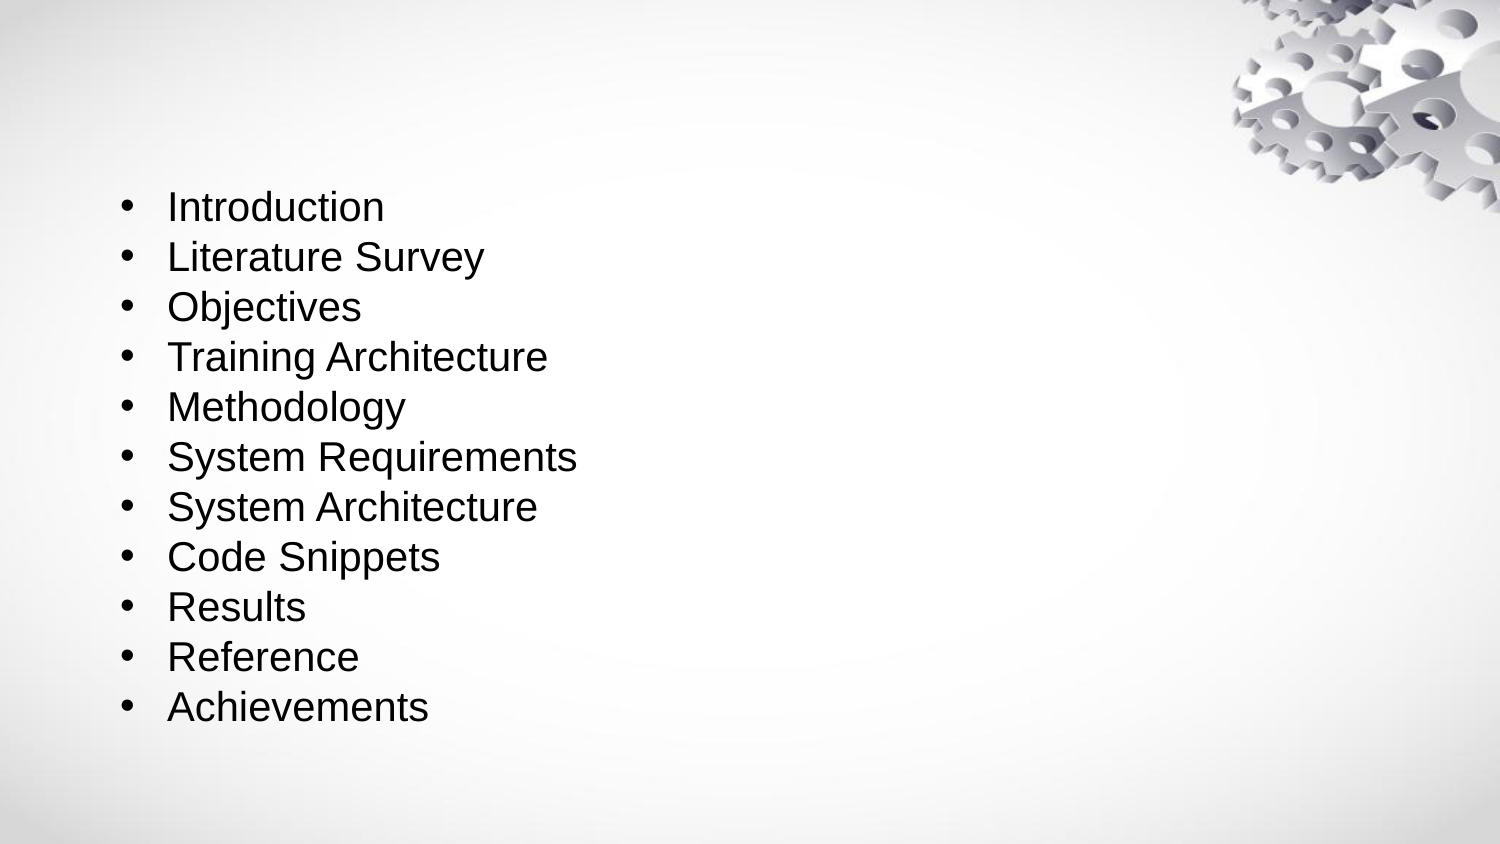

Introduction
Literature Survey
Objectives
Training Architecture
Methodology
System Requirements
System Architecture
Code Snippets
Results
Reference
Achievements